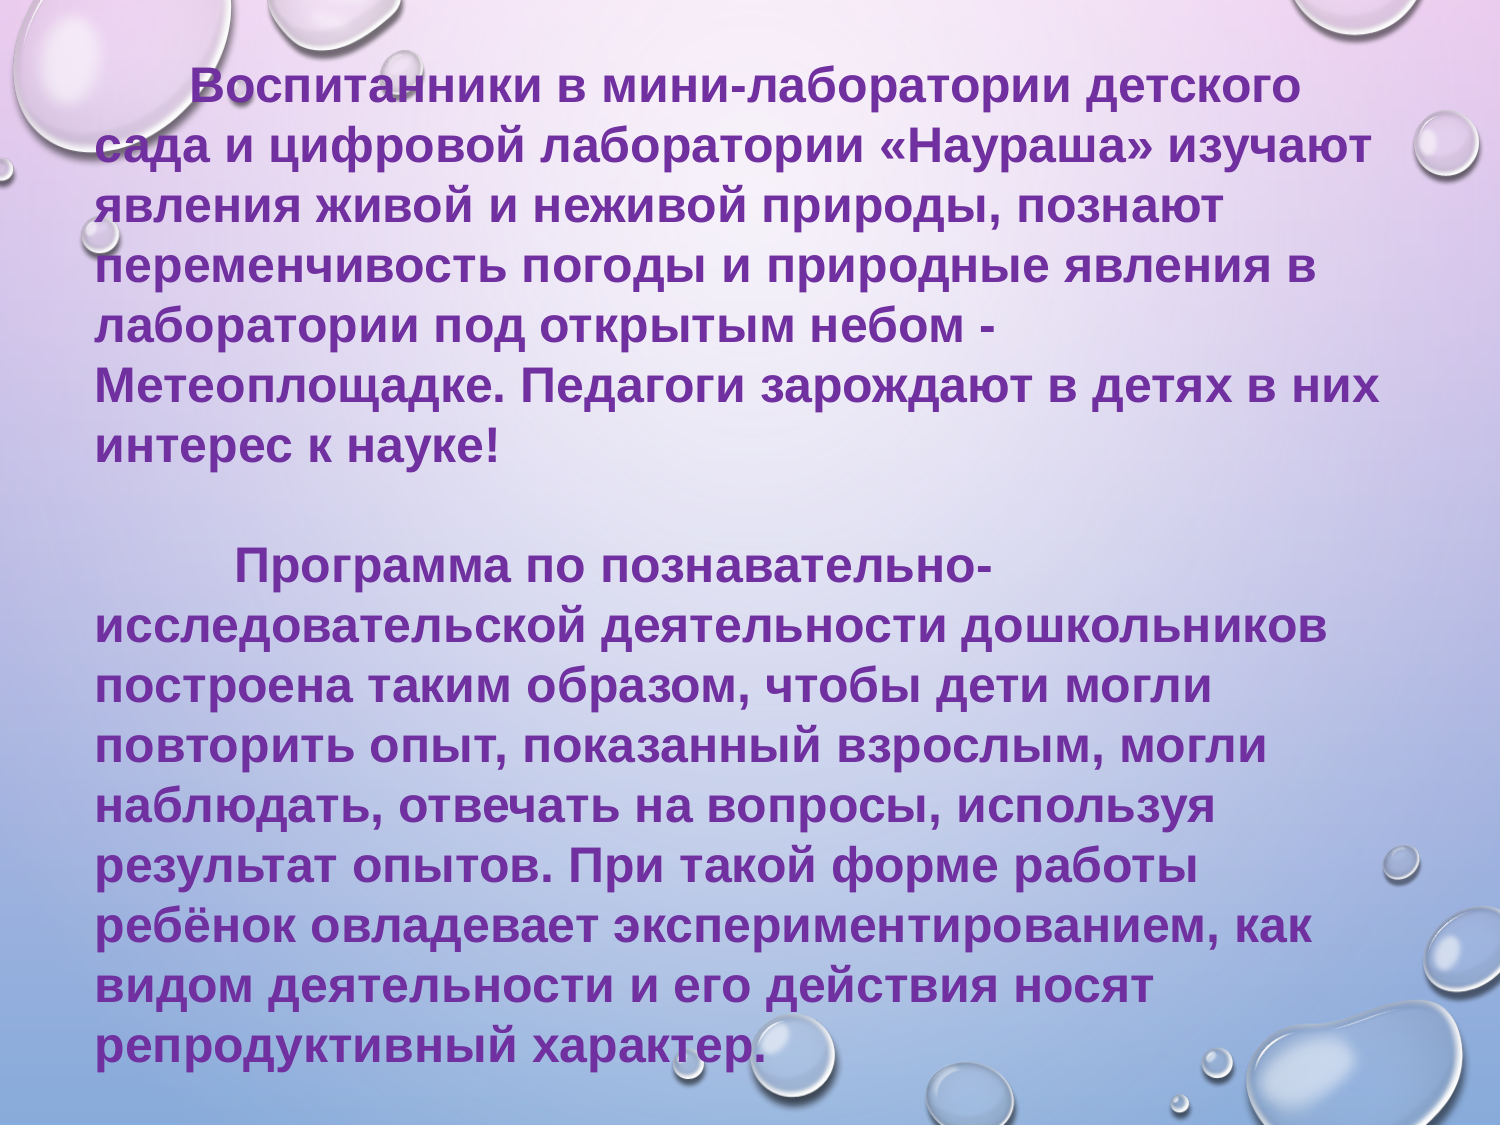

Воспитанники в мини-лаборатории детского сада и цифровой лаборатории «Наураша» изучают явления живой и неживой природы, познают переменчивость погоды и природные явления в лаборатории под открытым небом - Метеоплощадке. Педагоги зарождают в детях в них интерес к науке!

          Программа по познавательно-исследовательской деятельности дошкольников построена таким образом, чтобы дети могли повторить опыт, показанный взрослым, могли наблюдать, отвечать на вопросы, используя результат опытов. При такой форме работы ребёнок овладевает экспериментированием, как видом деятельности и его действия носят репродуктивный характер.